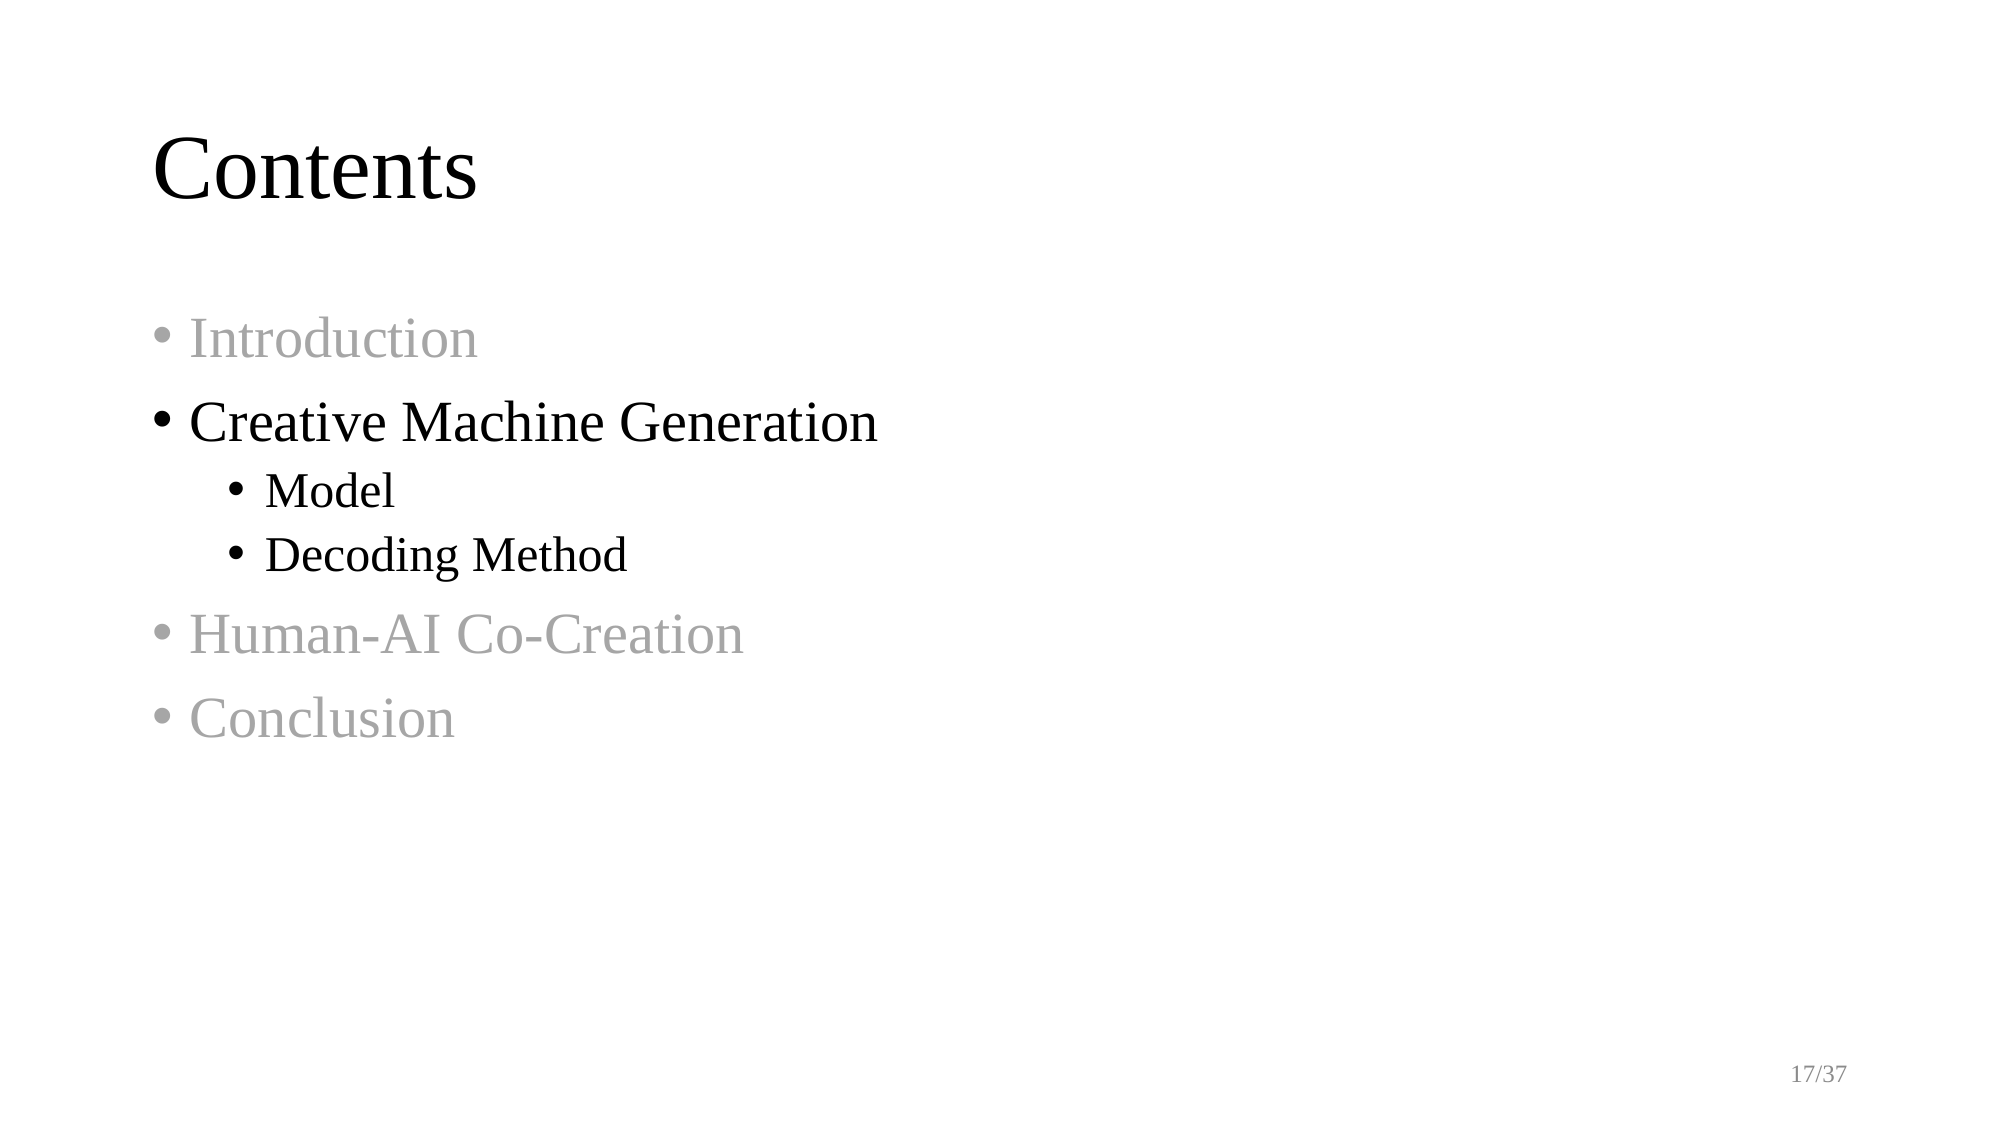

# Contents
Introduction
Creative Machine Generation
Model
Decoding Method
Human-AI Co-Creation
Conclusion

17/37